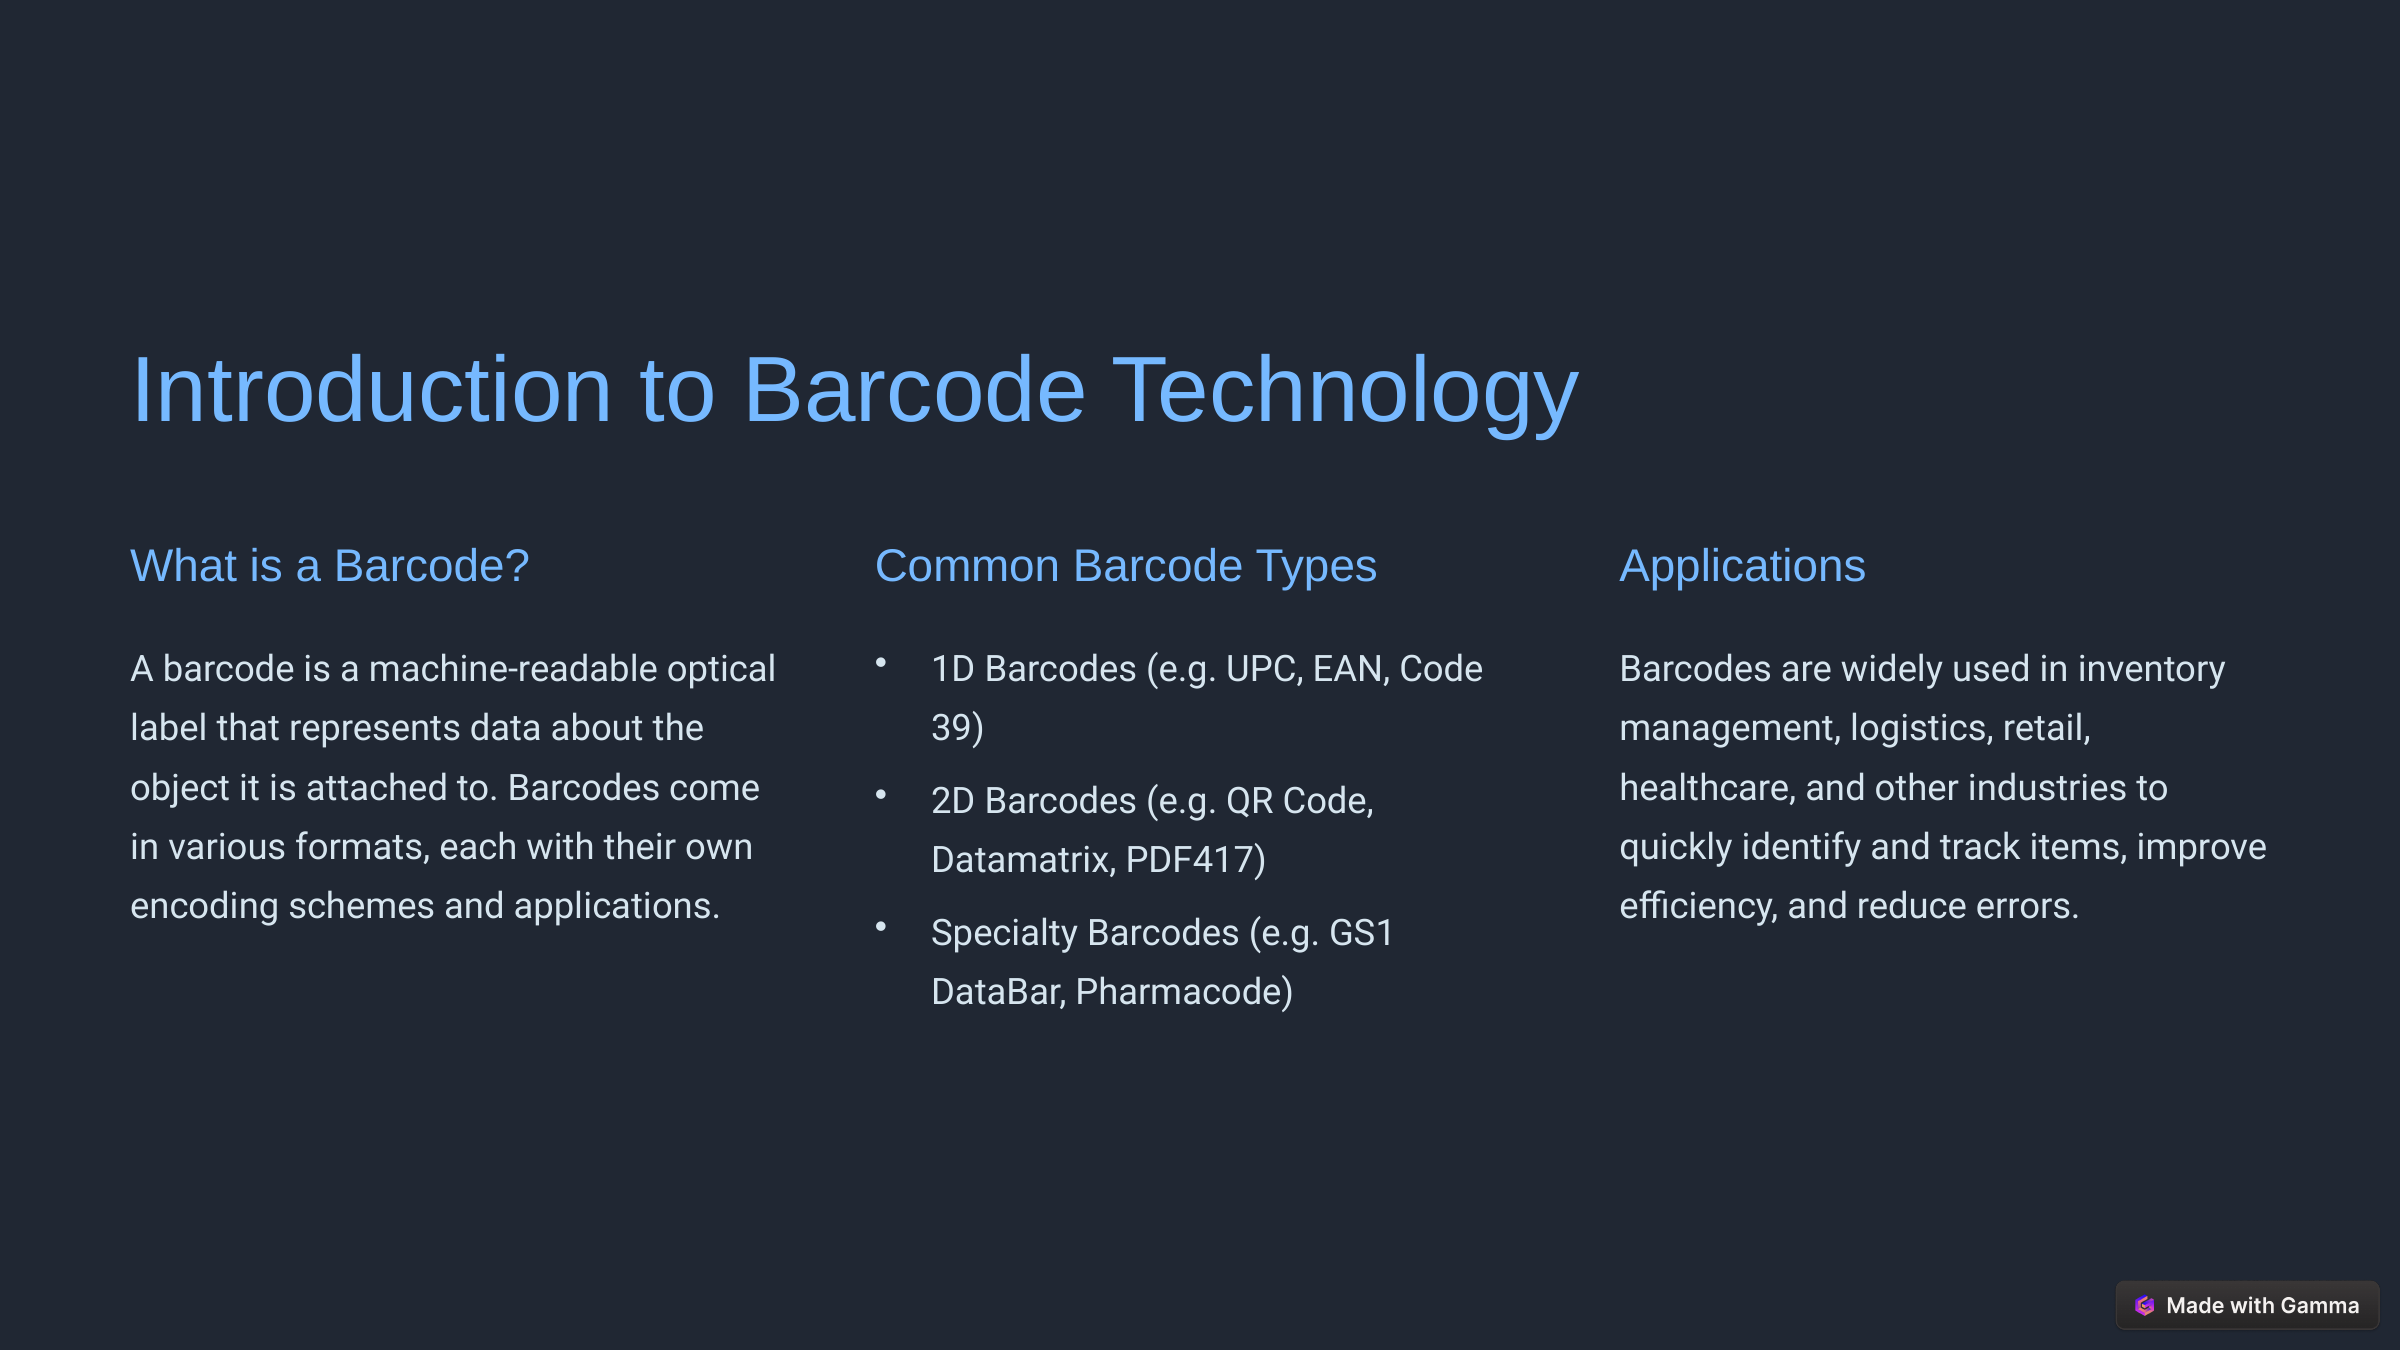

Introduction to Barcode Technology
What is a Barcode?
Common Barcode Types
Applications
A barcode is a machine-readable optical label that represents data about the object it is attached to. Barcodes come in various formats, each with their own encoding schemes and applications.
1D Barcodes (e.g. UPC, EAN, Code 39)
Barcodes are widely used in inventory management, logistics, retail, healthcare, and other industries to quickly identify and track items, improve efficiency, and reduce errors.
2D Barcodes (e.g. QR Code, Datamatrix, PDF417)
Specialty Barcodes (e.g. GS1 DataBar, Pharmacode)